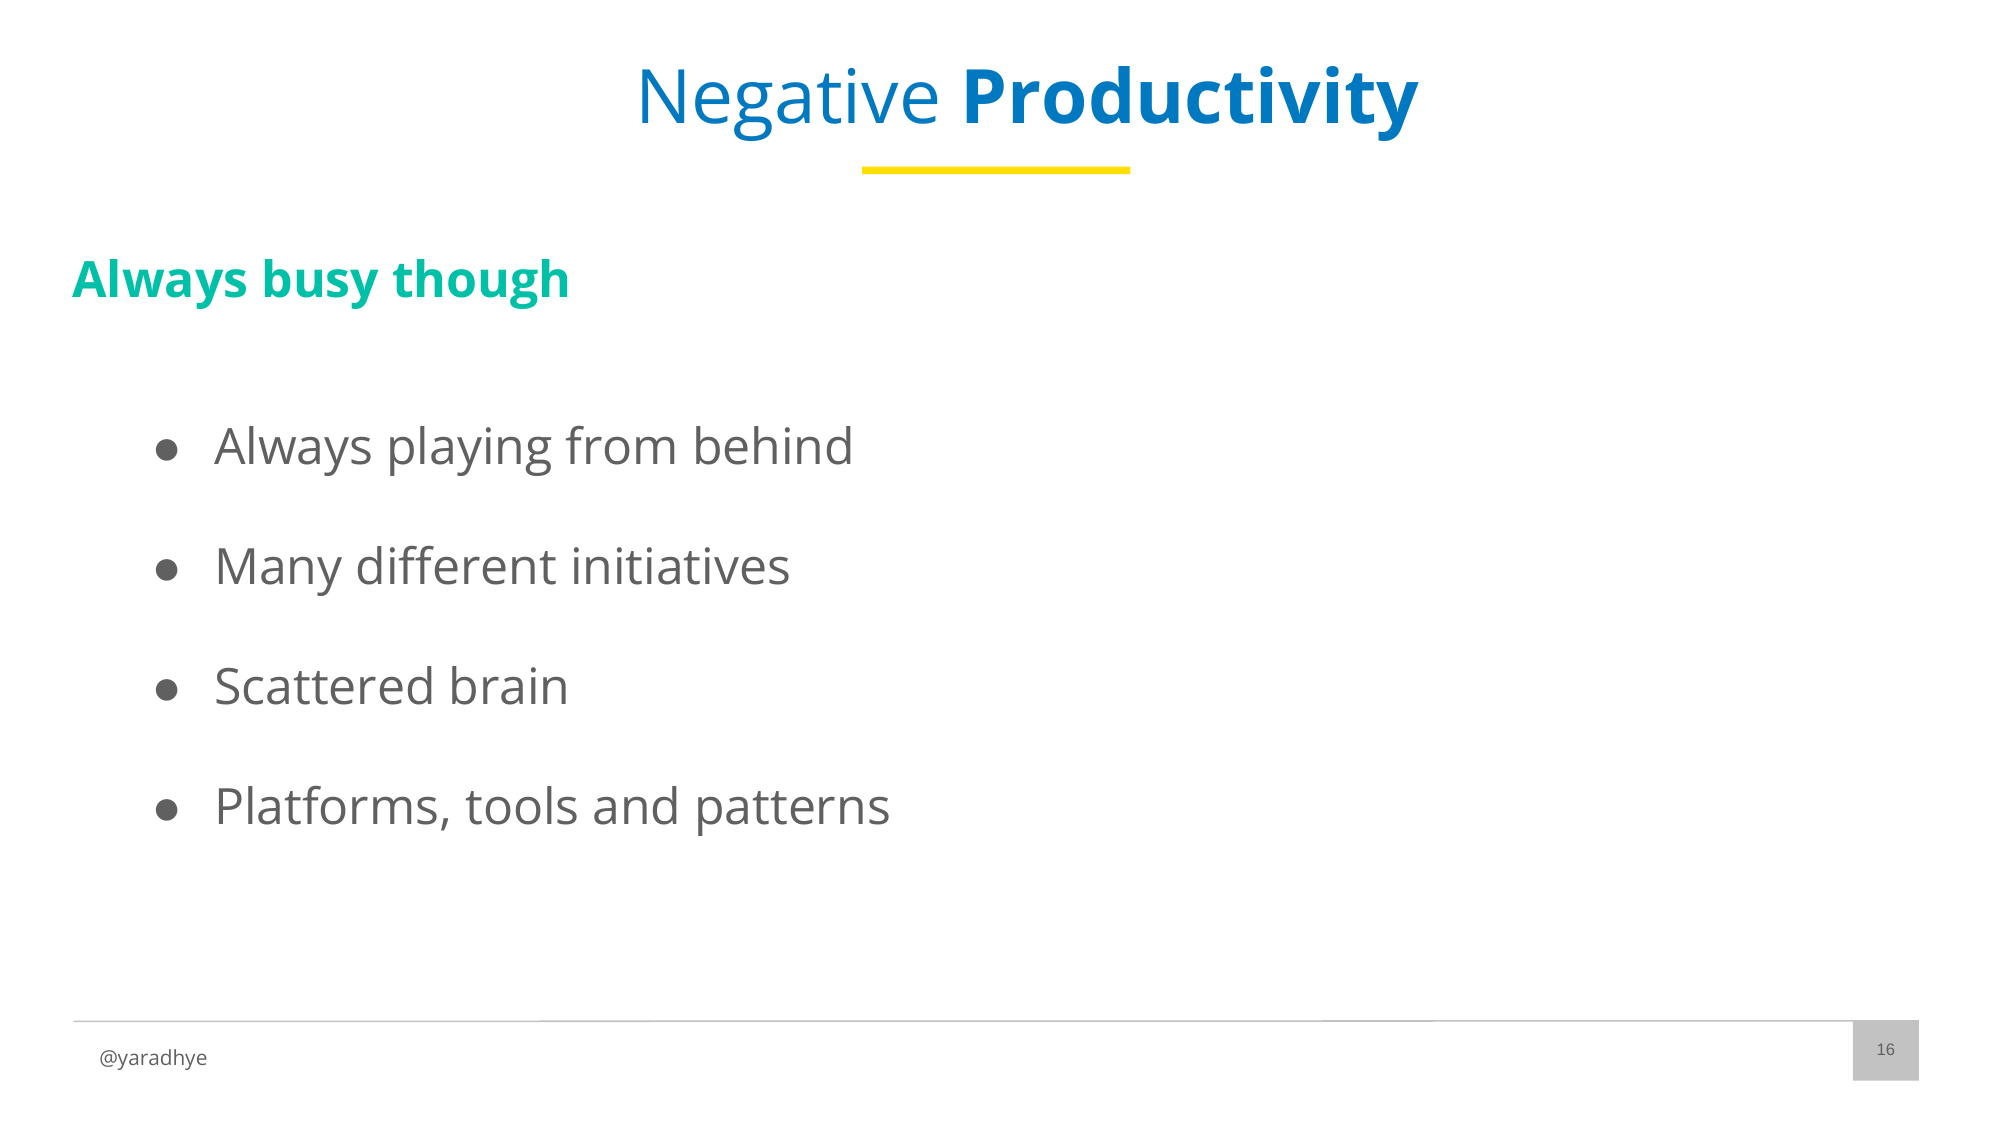

# Negative Productivity
Always busy though
Always playing from behind
Many different initiatives
Scattered brain
Platforms, tools and patterns